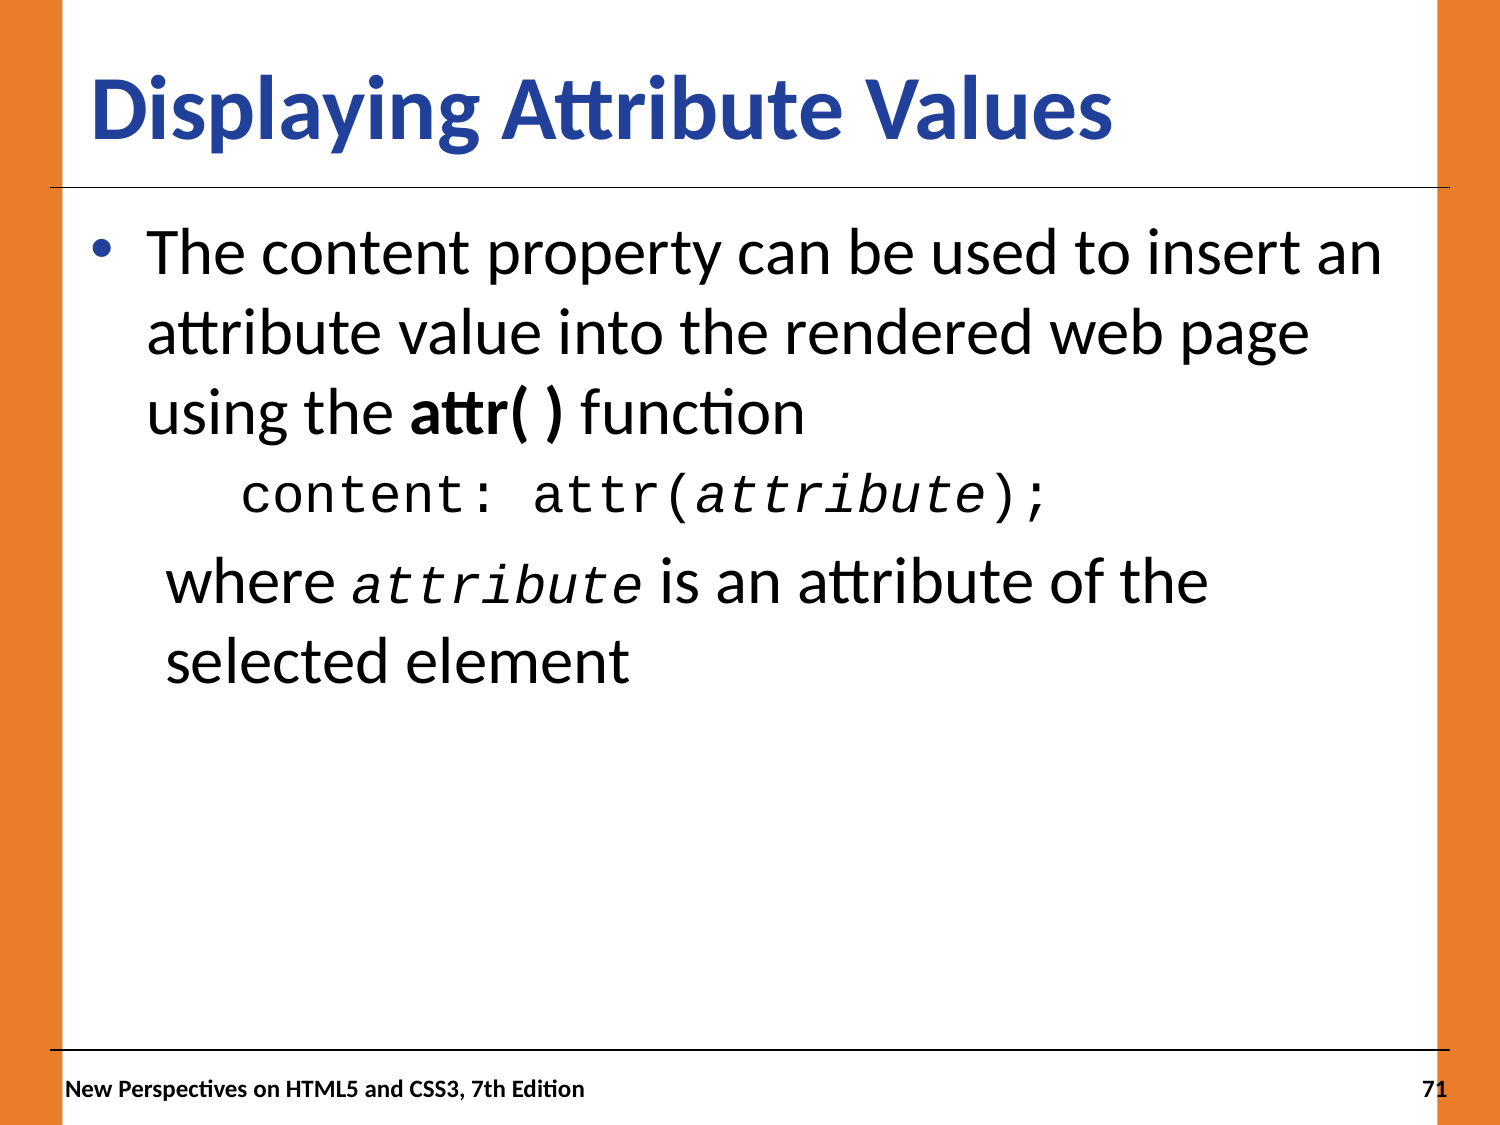

# Displaying Attribute Values
The content property can be used to insert an attribute value into the rendered web page using the attr( ) function
content: attr(attribute);
where attribute is an attribute of the selected element
New Perspectives on HTML5 and CSS3, 7th Edition
71